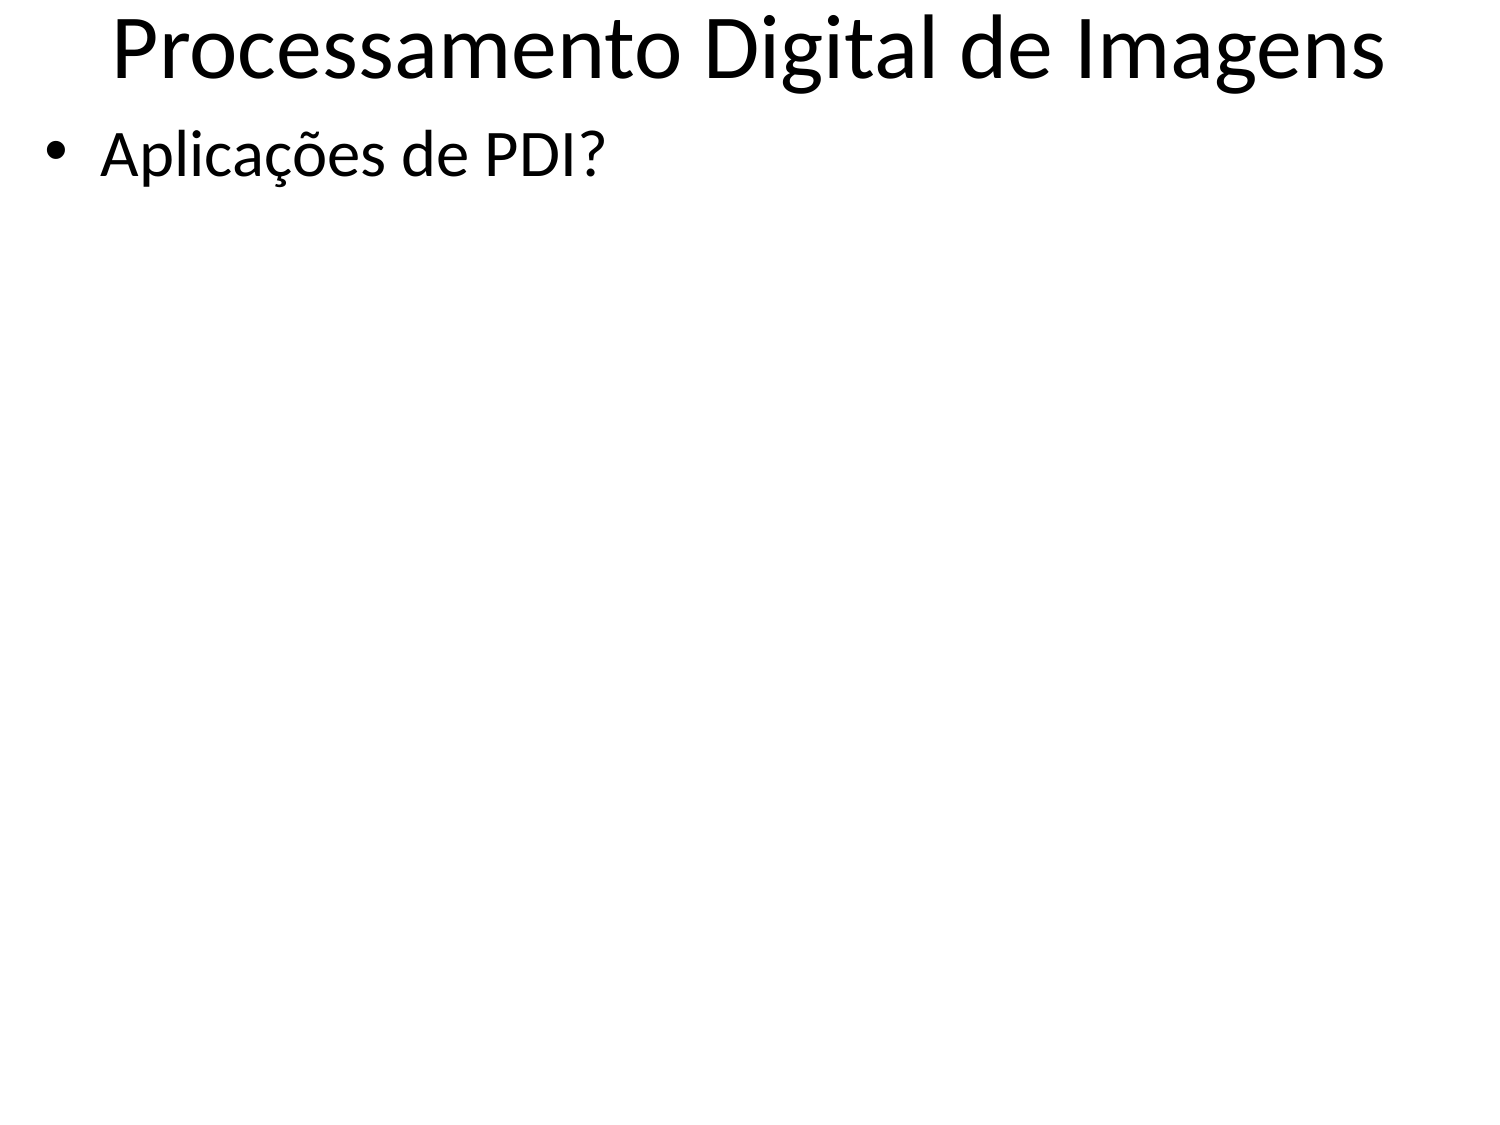

# Processamento Digital de Imagens
Aplicações de PDI?